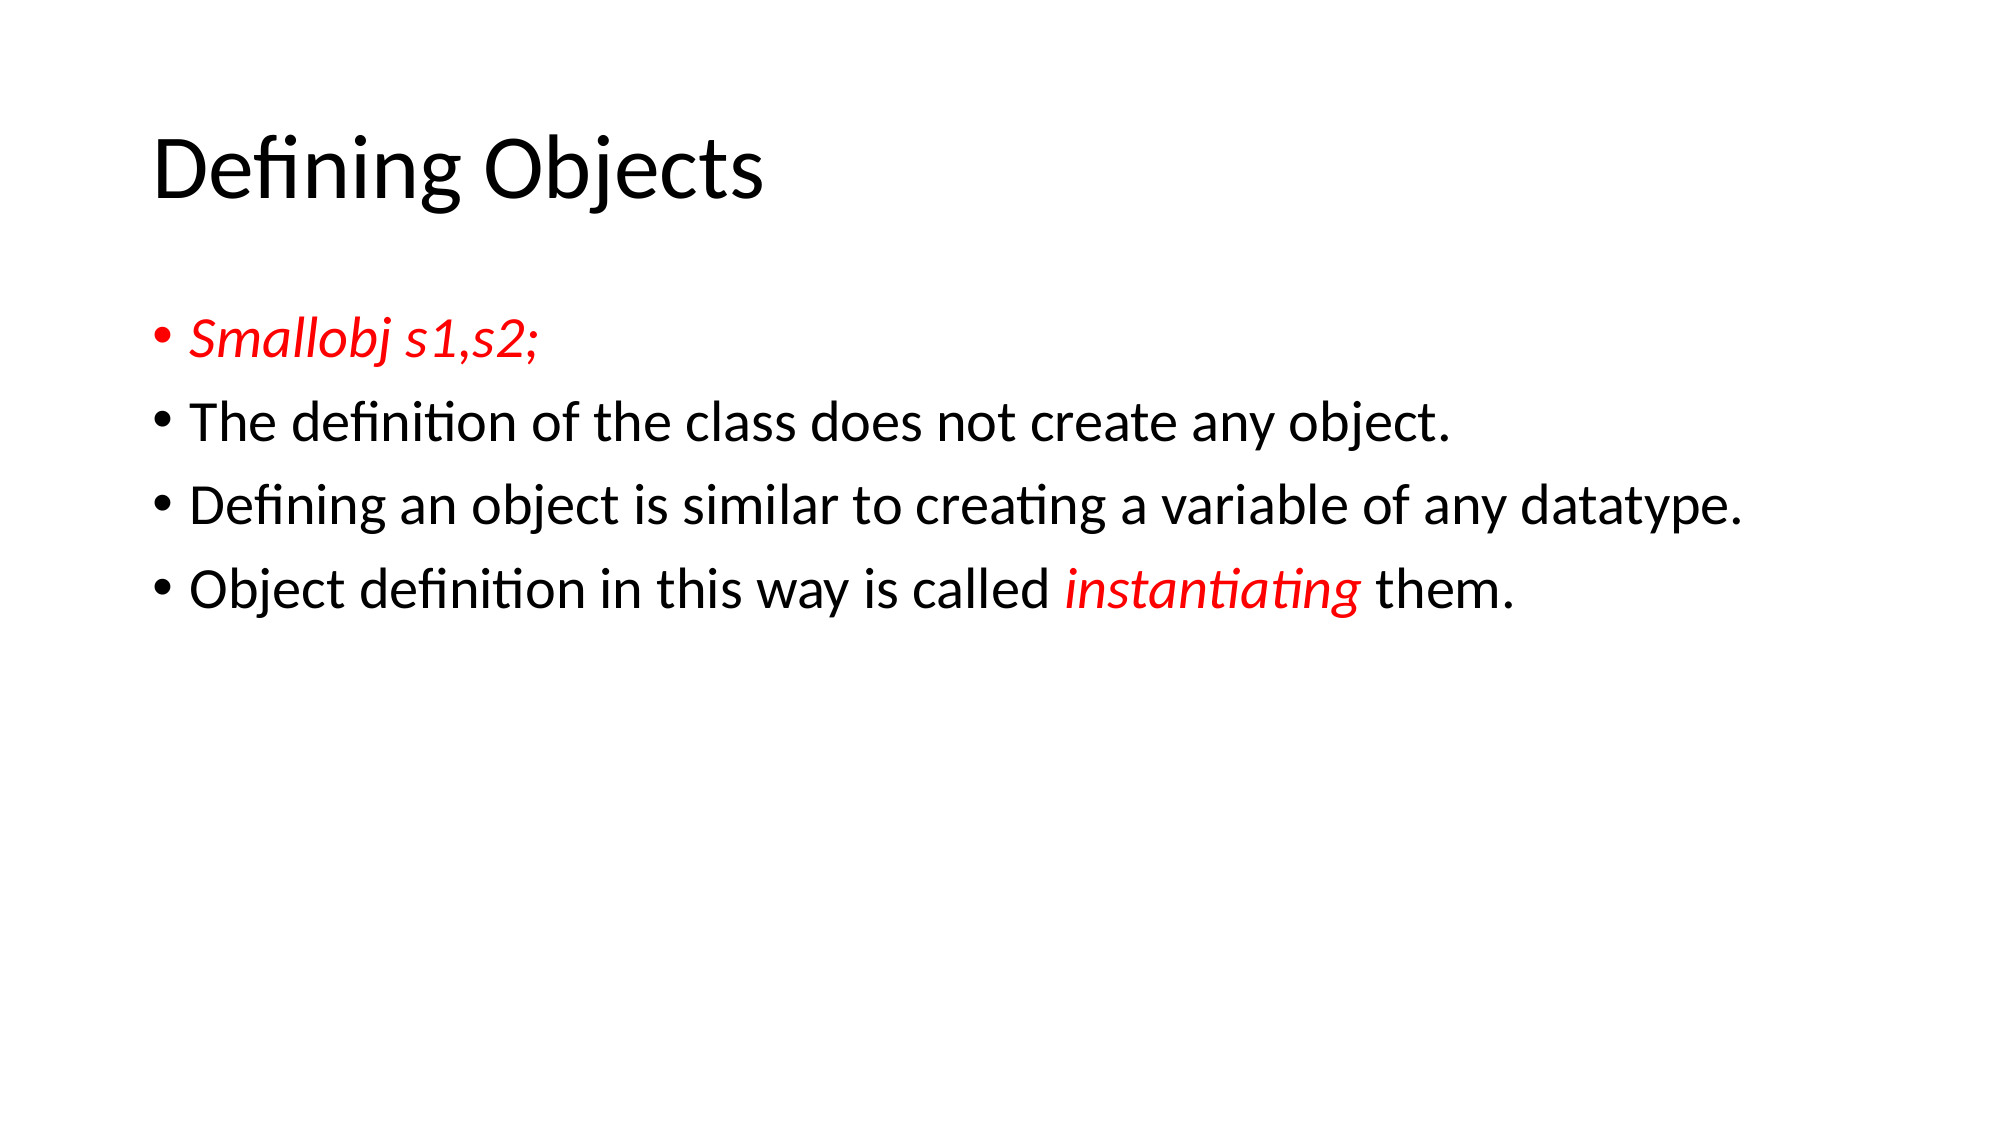

# Defining Objects
Smallobj s1,s2;
The definition of the class does not create any object.
Defining an object is similar to creating a variable of any datatype.
Object definition in this way is called instantiating them.